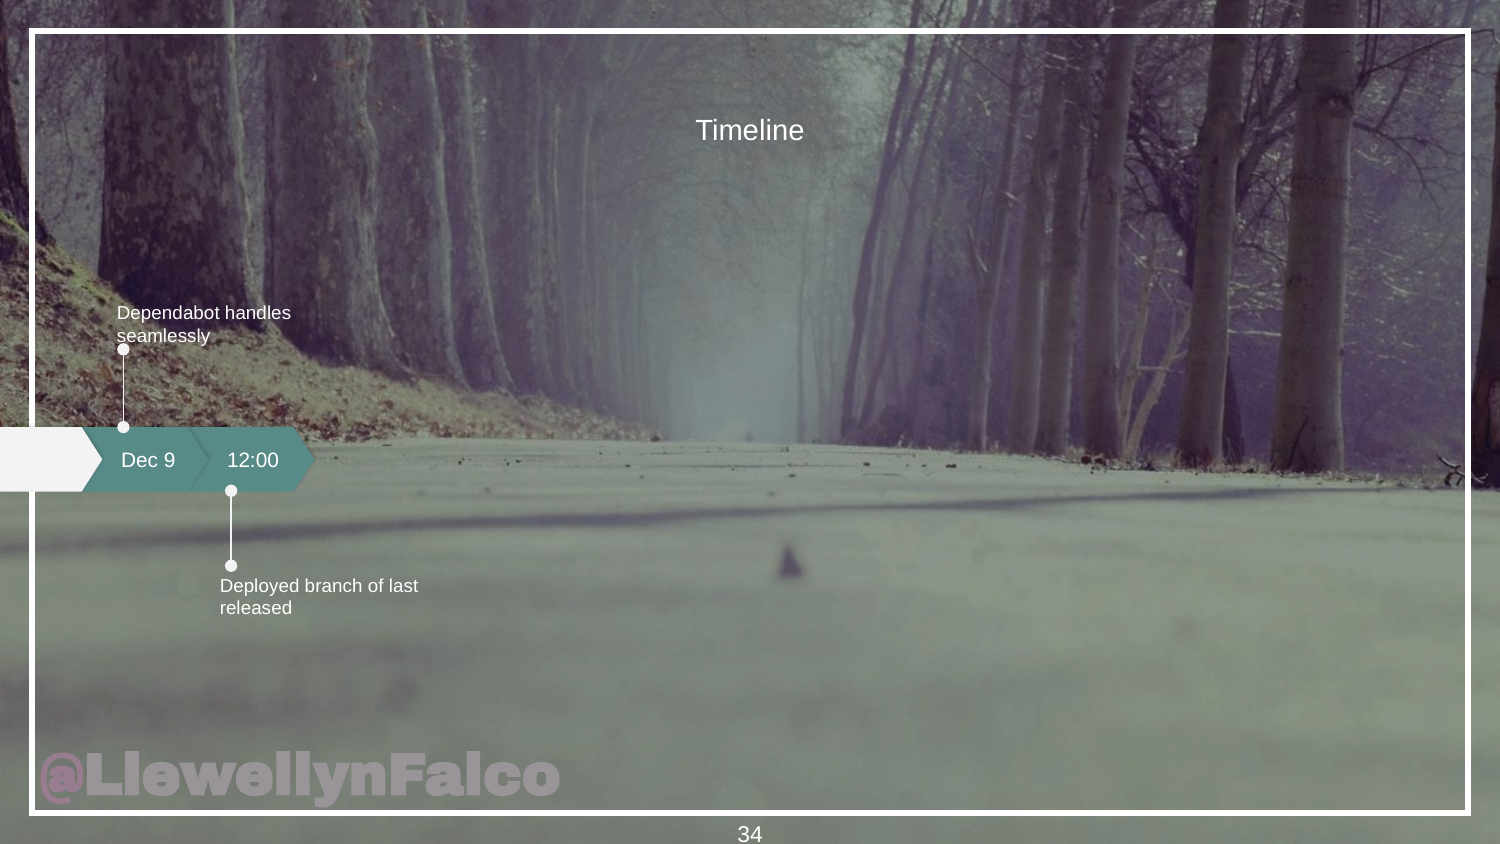

# Timeline
Dependabot handles seamlessly

Dec 9
12:00
Deployed branch of last released

34